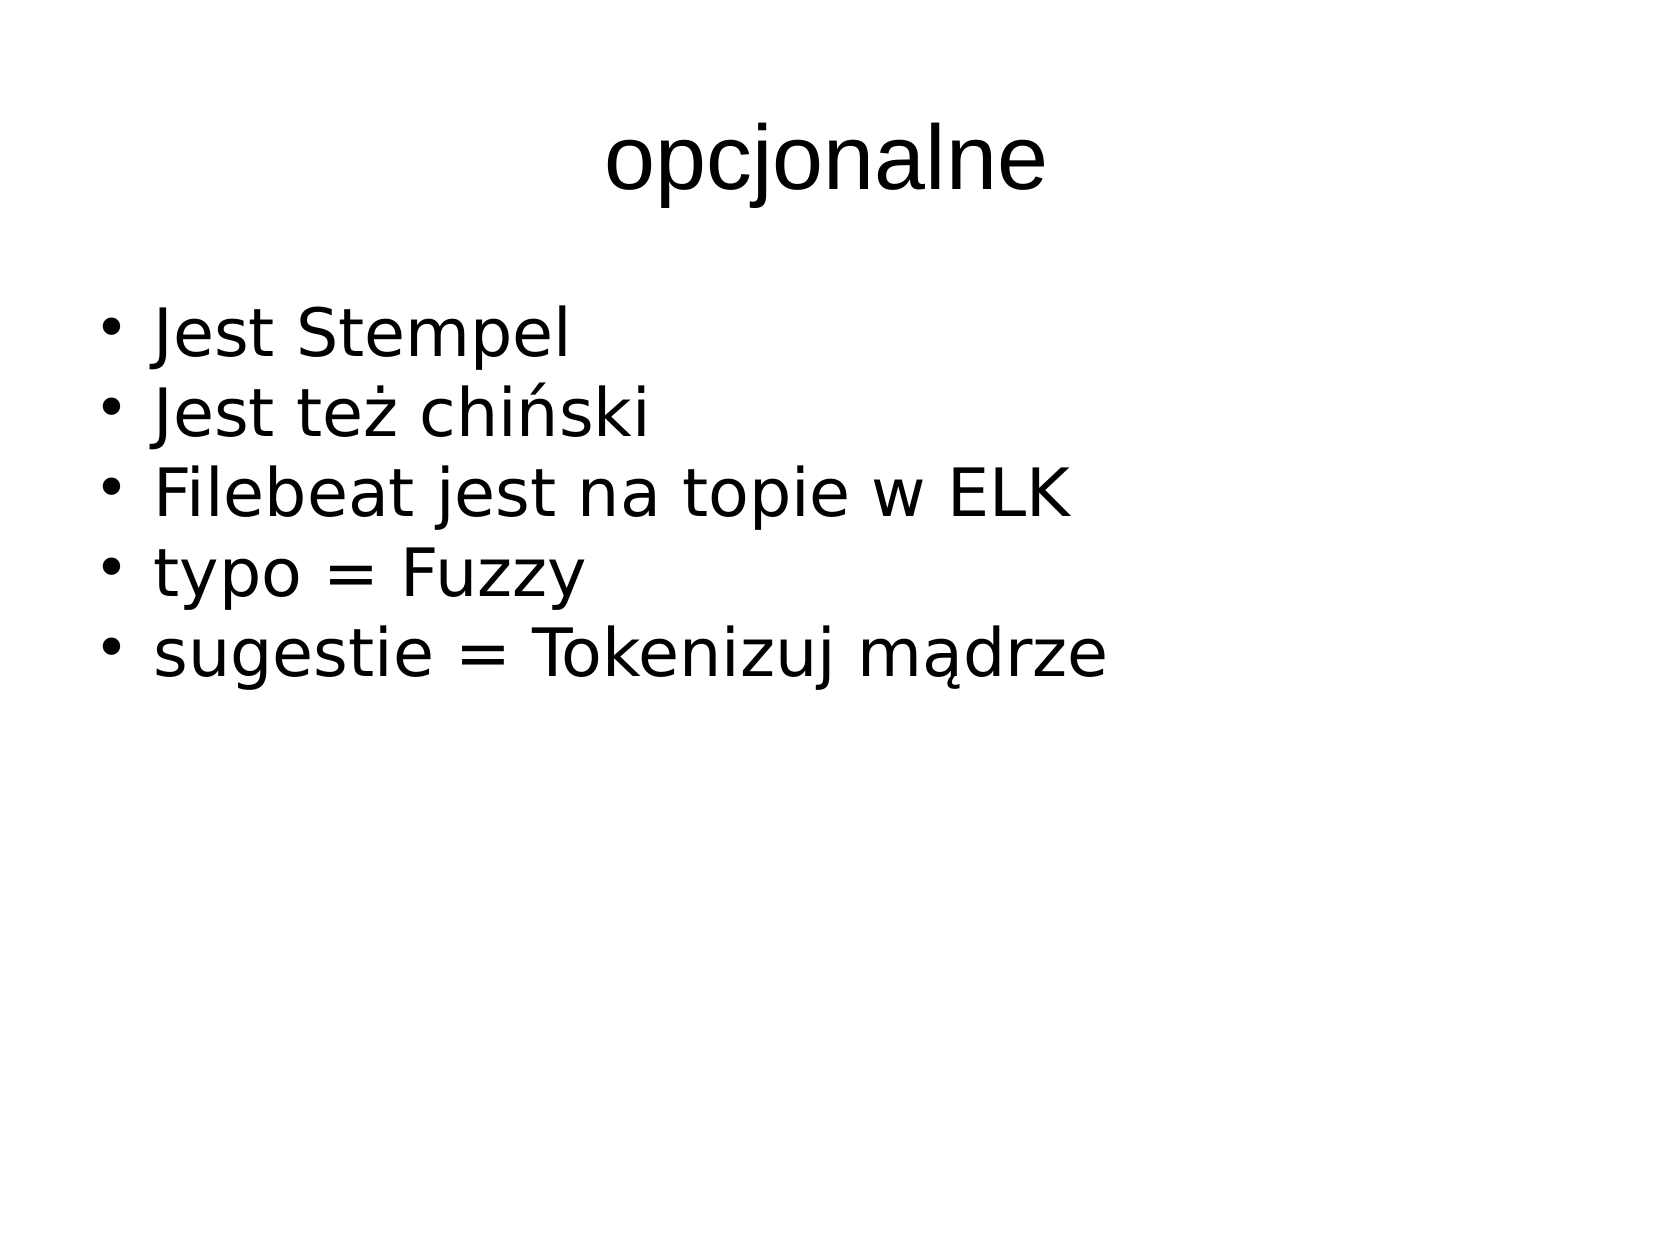

opcjonalne
Jest Stempel
Jest też chiński
Filebeat jest na topie w ELK
typo = Fuzzy
sugestie = Tokenizuj mądrze